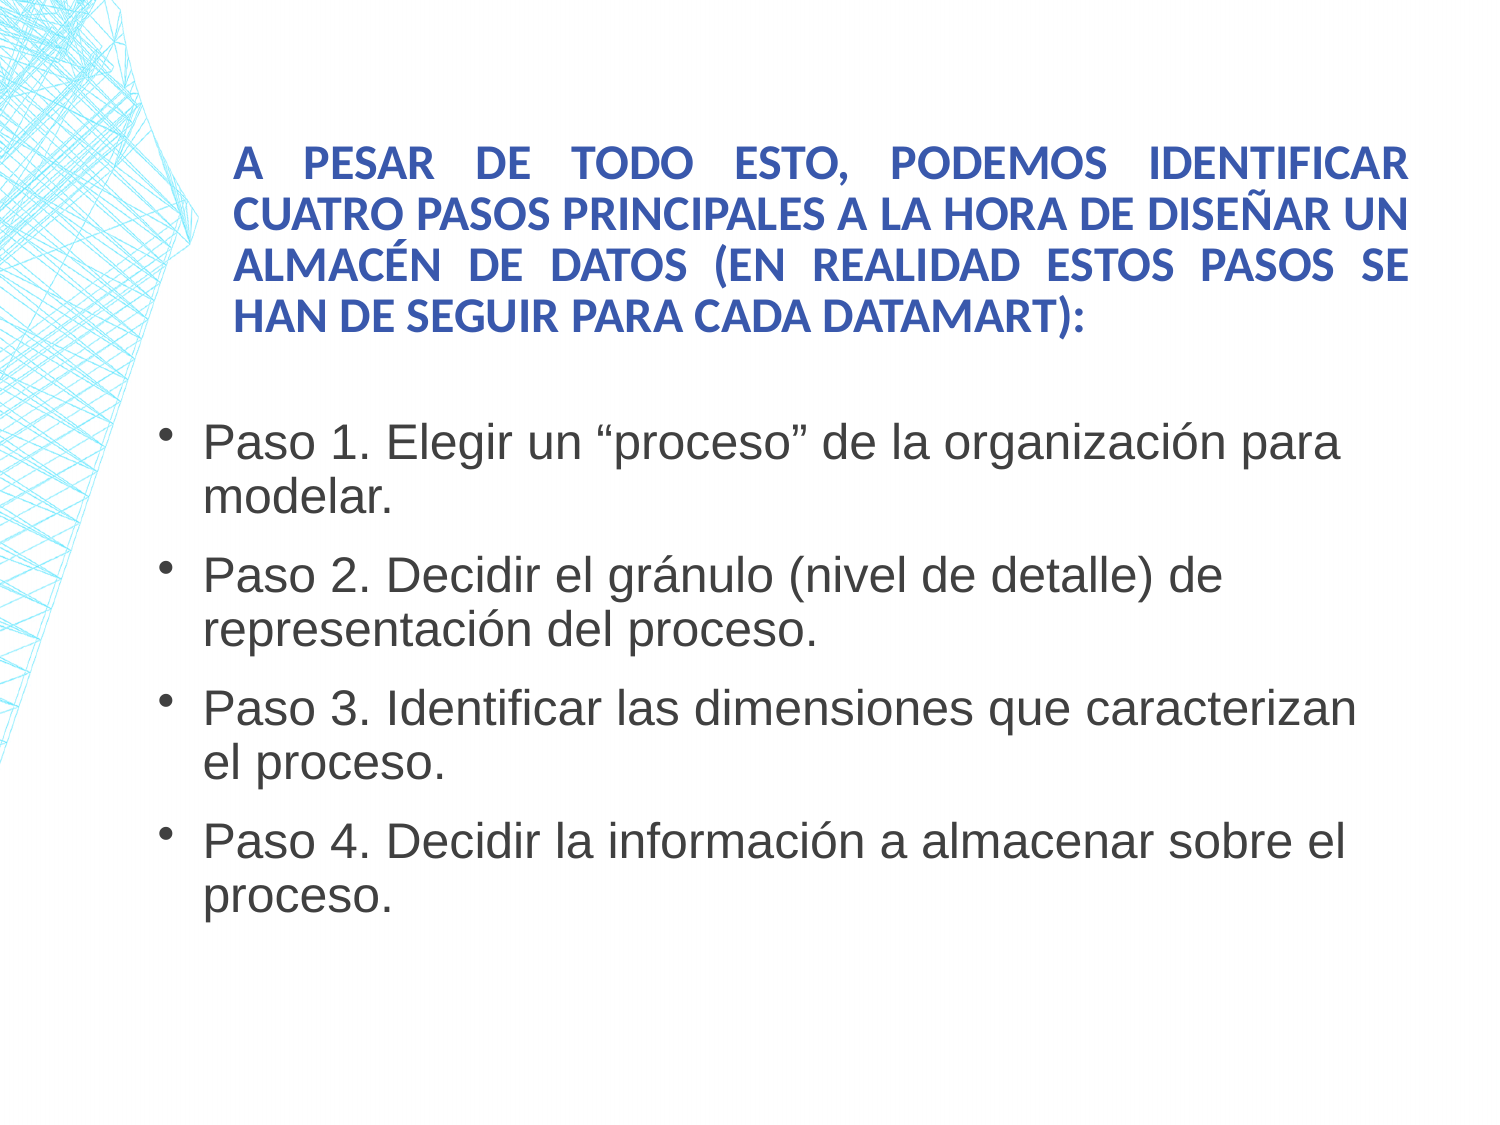

# A pesar de todo esto, podemos identificar cuatro pasos principales a la hora de diseñar un almacén de datos (en realidad estos pasos se han de seguir para cada datamart):
Paso 1. Elegir un “proceso” de la organización para modelar.
Paso 2. Decidir el gránulo (nivel de detalle) de representación del proceso.
Paso 3. Identificar las dimensiones que caracterizan el proceso.
Paso 4. Decidir la información a almacenar sobre el proceso.